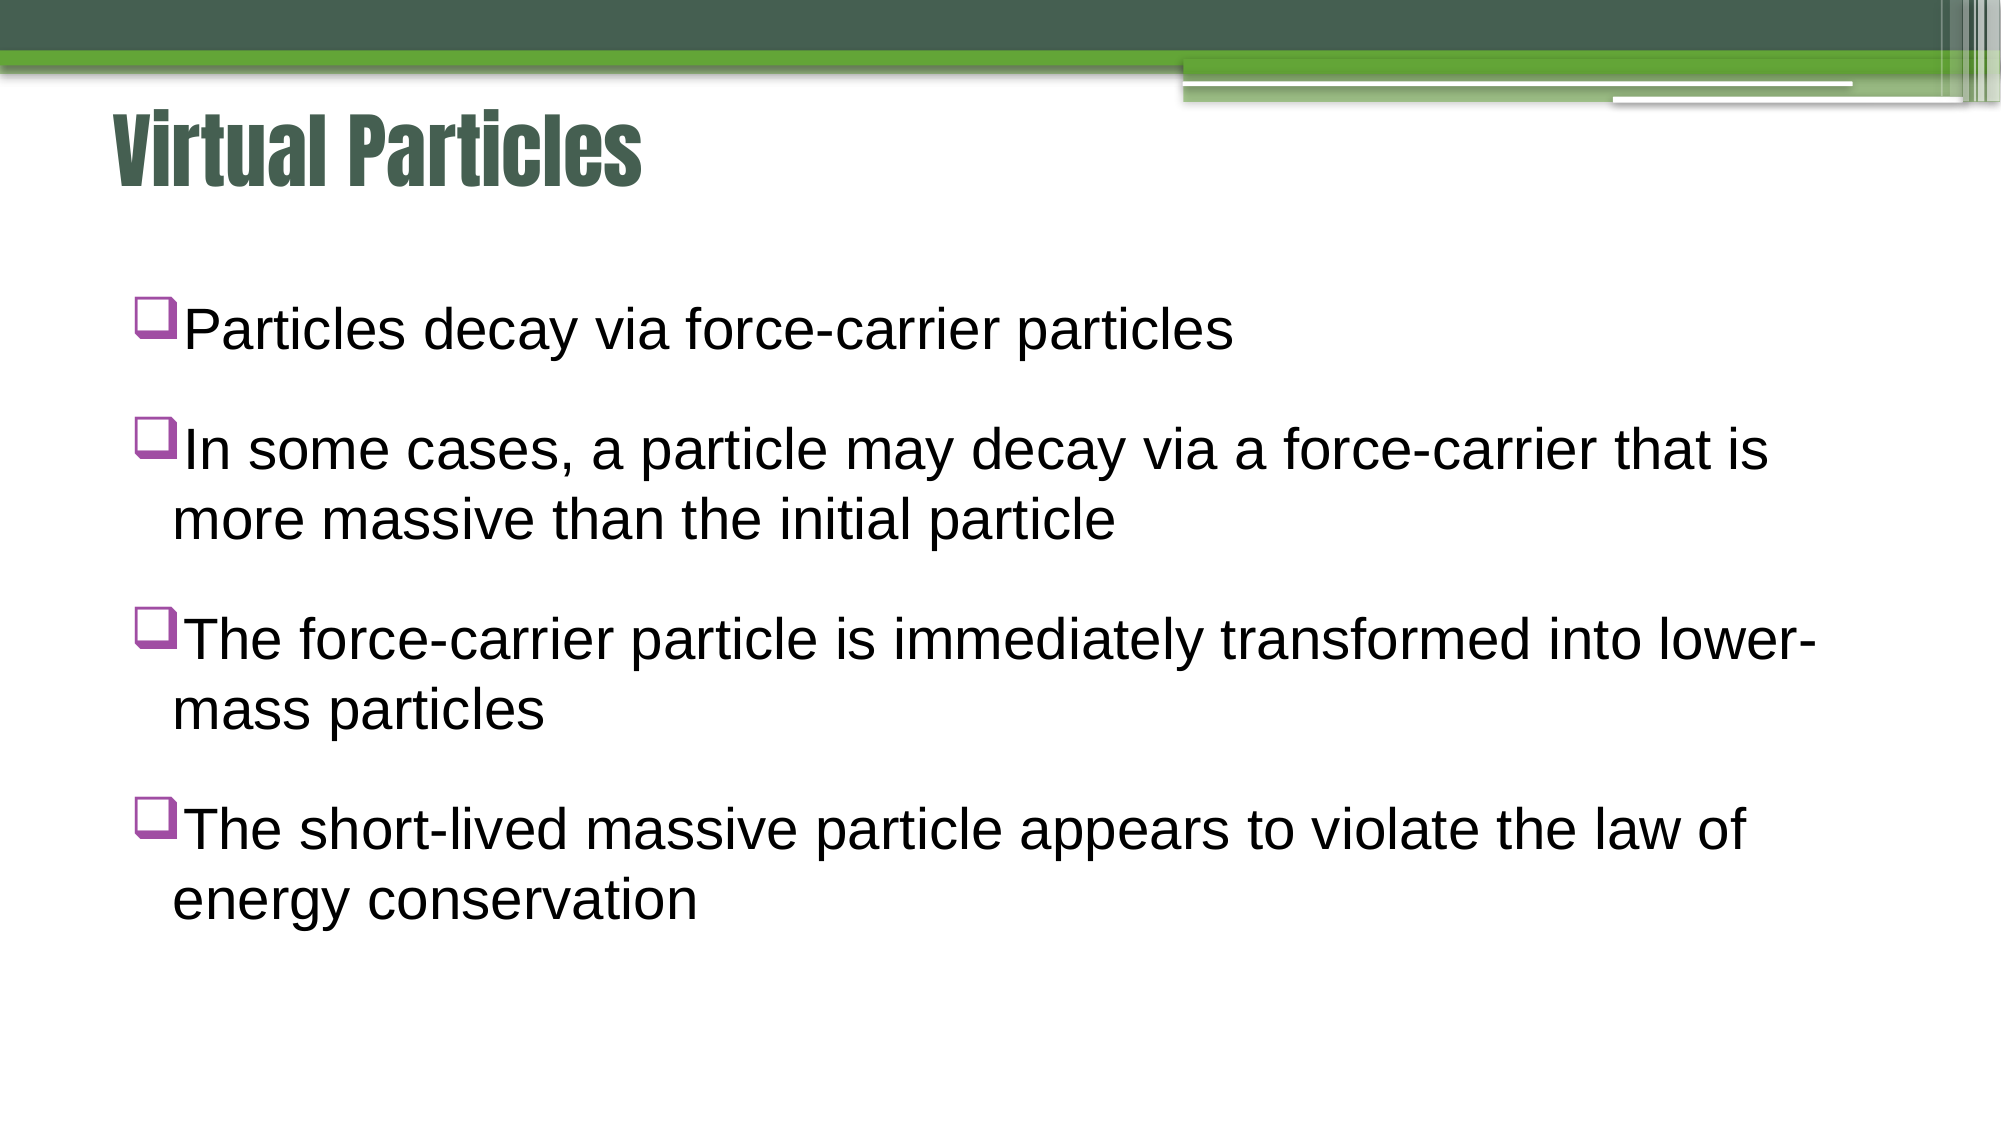

# Virtual Particles
Particles decay via force-carrier particles
In some cases, a particle may decay via a force-carrier that is more massive than the initial particle
The force-carrier particle is immediately transformed into lower-mass particles
The short-lived massive particle appears to violate the law of energy conservation